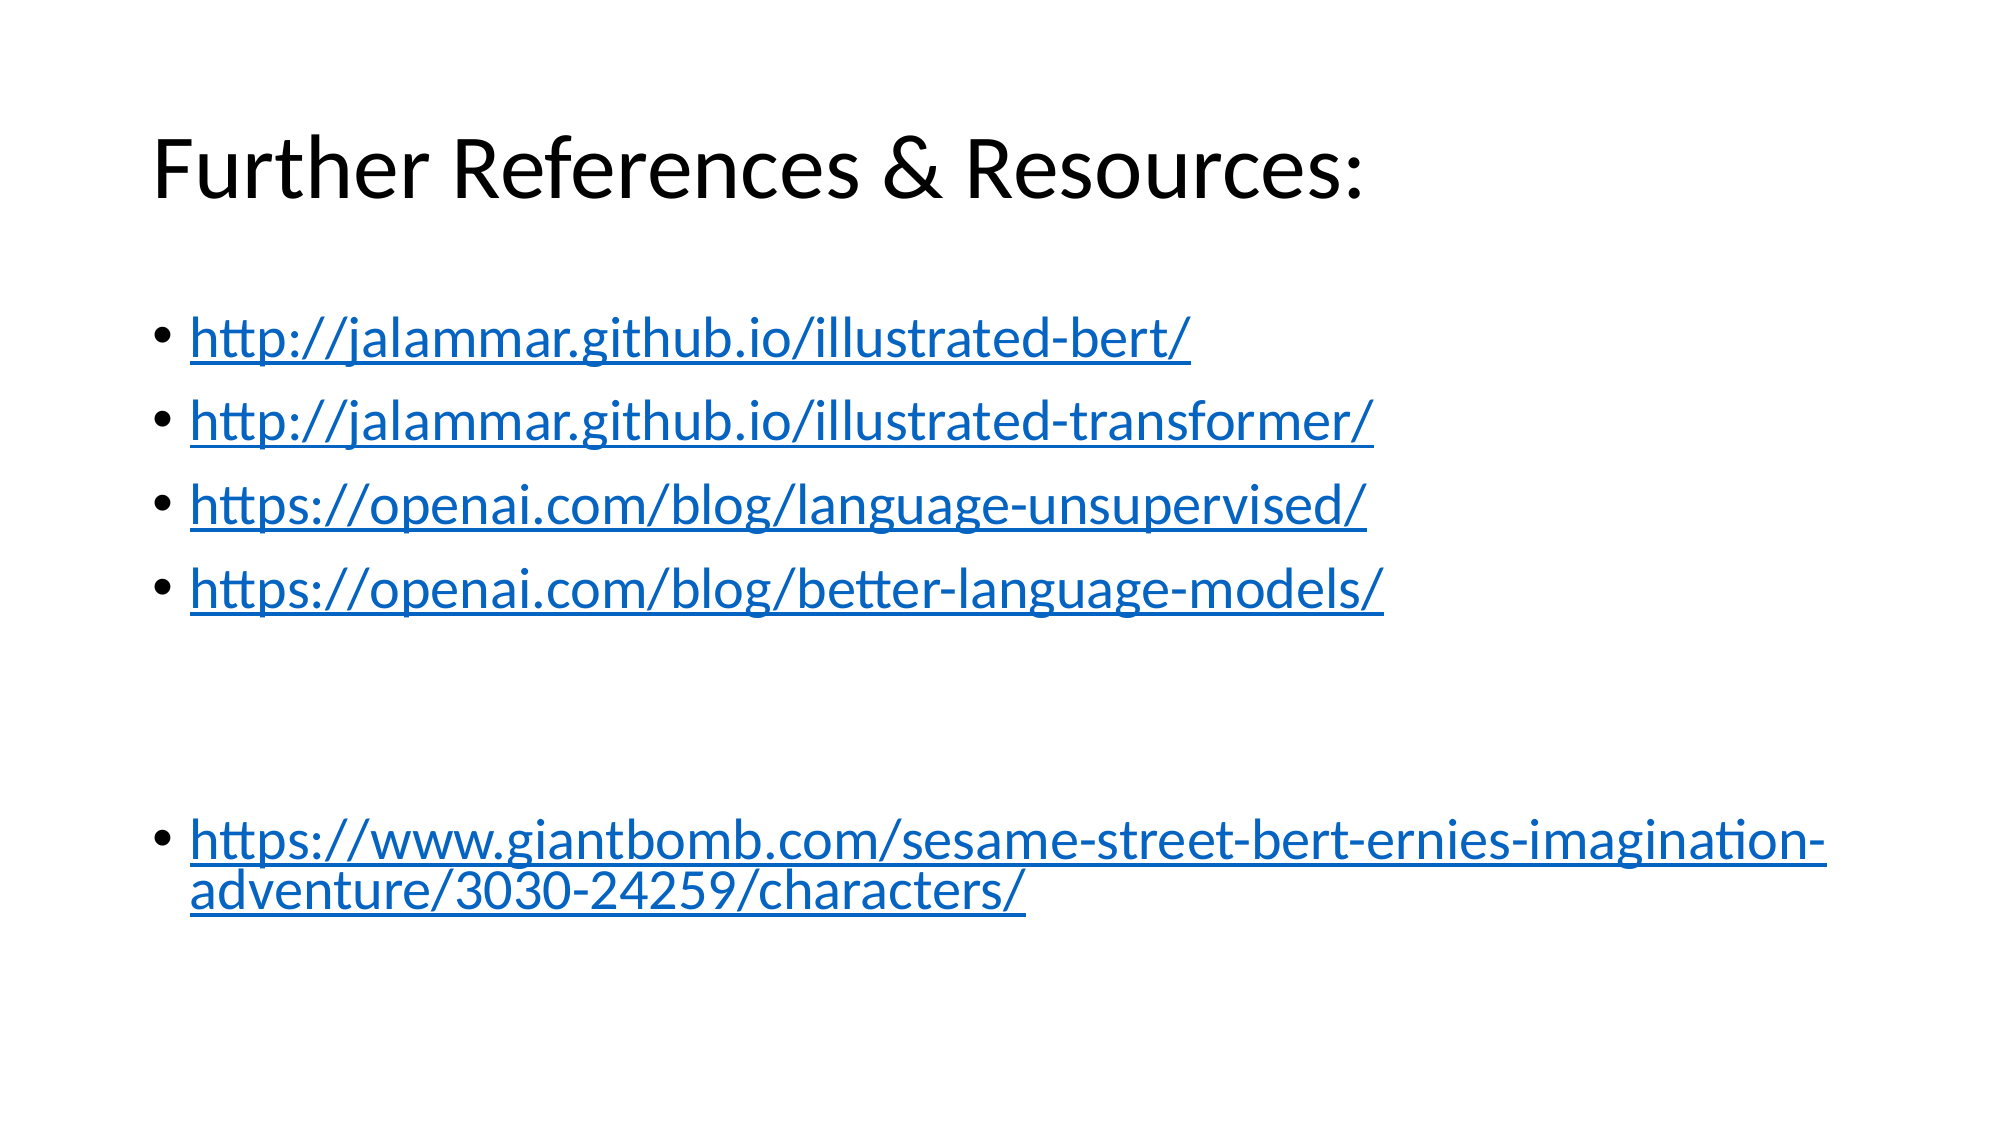

# Further References & Resources:
http://jalammar.github.io/illustrated-bert/
http://jalammar.github.io/illustrated-transformer/
https://openai.com/blog/language-unsupervised/
https://openai.com/blog/better-language-models/

https://www.giantbomb.com/sesame-street-bert-ernies-imagination-adventure/3030-24259/characters/